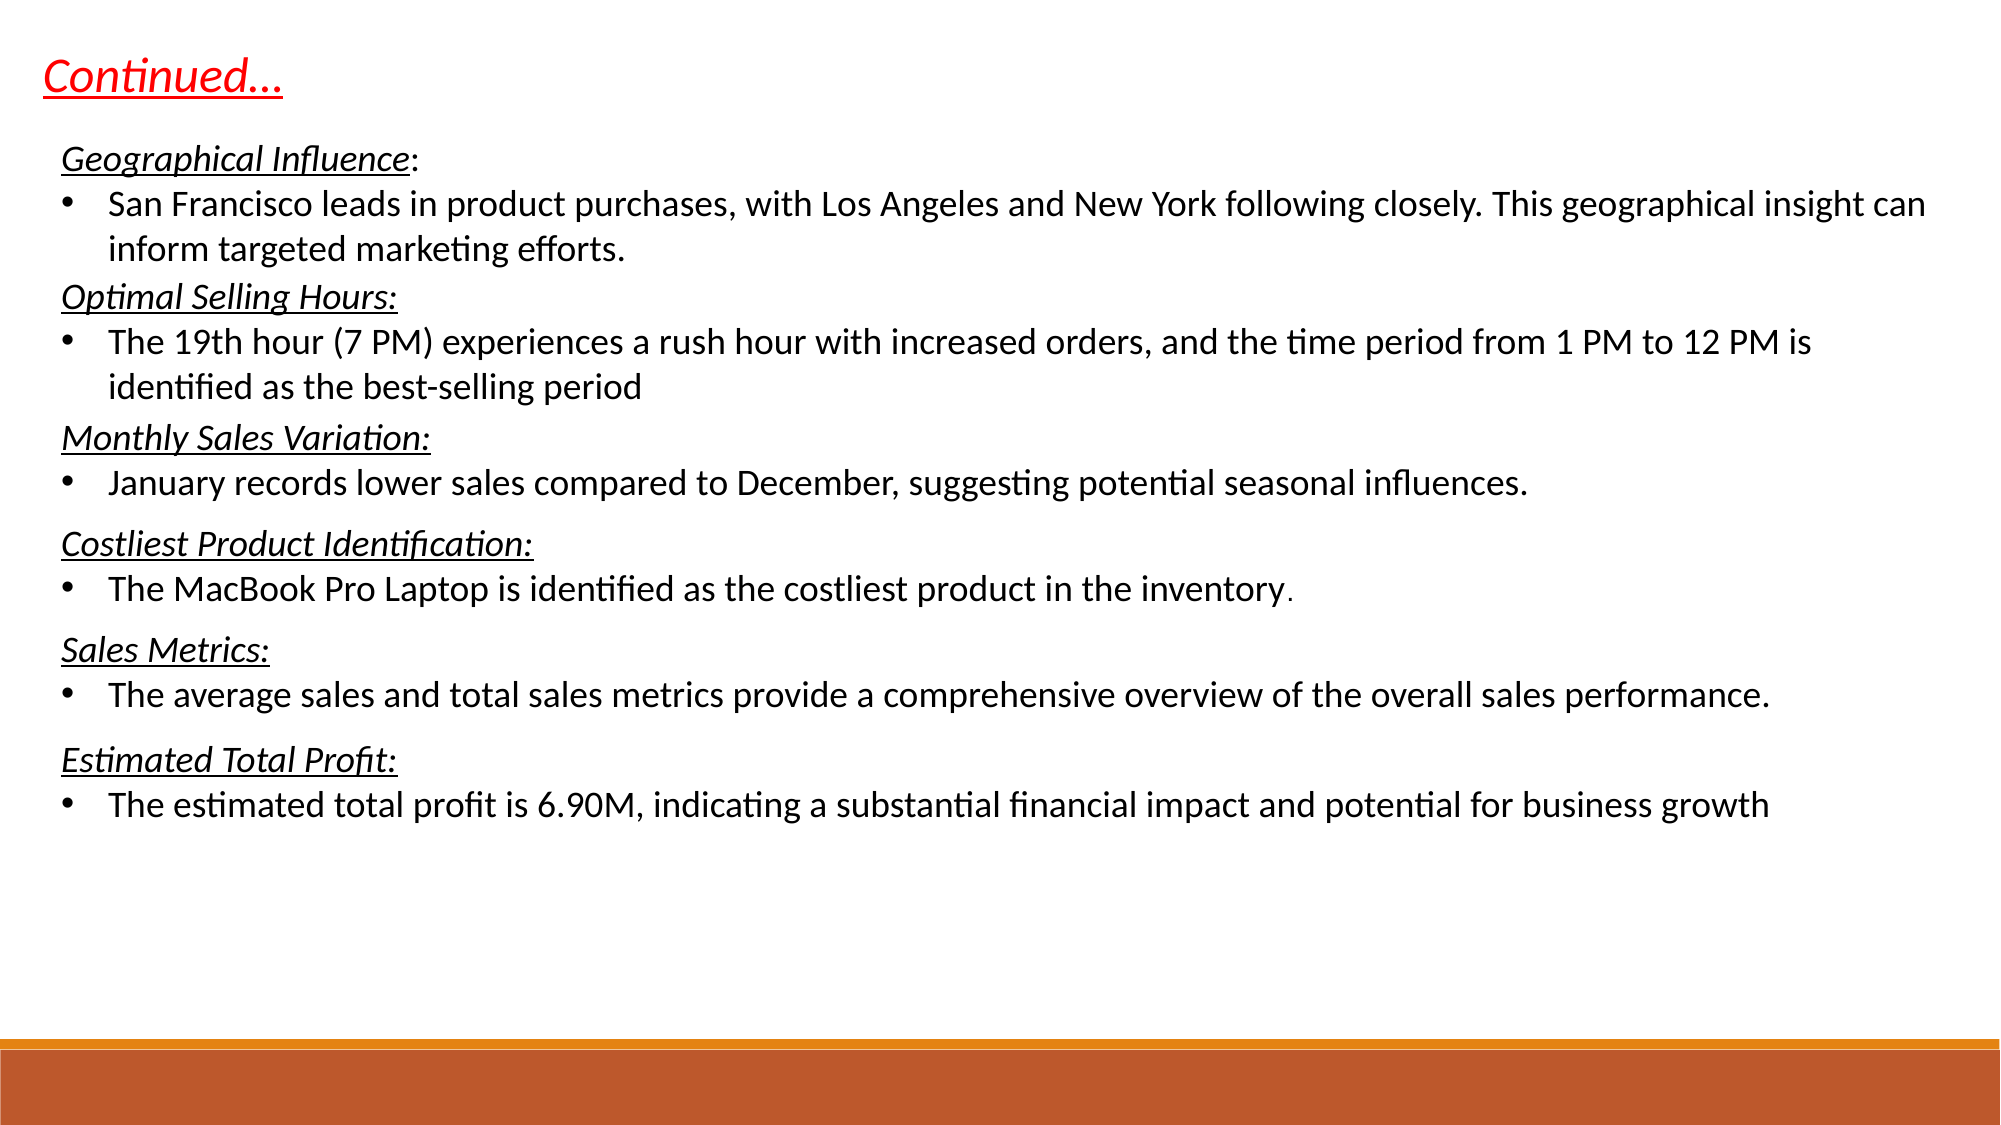

Continued…
Geographical Influence:
San Francisco leads in product purchases, with Los Angeles and New York following closely. This geographical insight can inform targeted marketing efforts.
Optimal Selling Hours:
The 19th hour (7 PM) experiences a rush hour with increased orders, and the time period from 1 PM to 12 PM is identified as the best-selling period
Monthly Sales Variation:
January records lower sales compared to December, suggesting potential seasonal influences.
Costliest Product Identification:
The MacBook Pro Laptop is identified as the costliest product in the inventory.
Sales Metrics:
The average sales and total sales metrics provide a comprehensive overview of the overall sales performance.
Estimated Total Profit:
The estimated total profit is 6.90M, indicating a substantial financial impact and potential for business growth